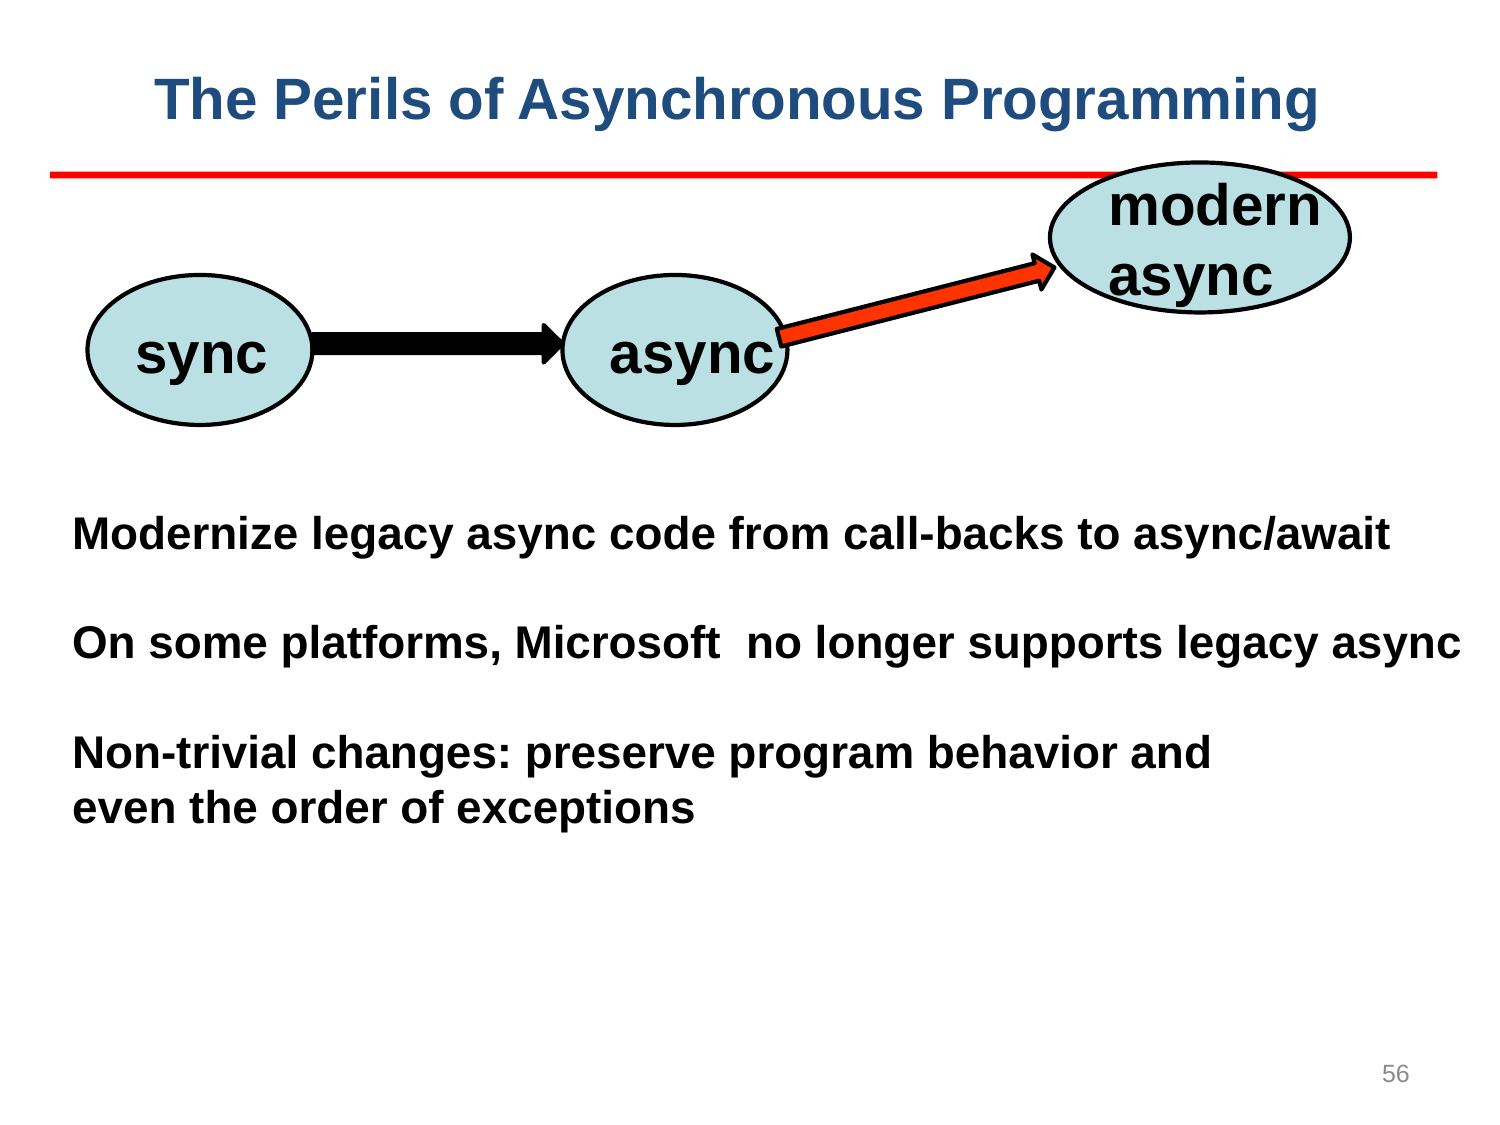

# The Perils of Asynchronous Programming
modern
async

sync
async

Modernize legacy async code from call-backs to async/await

On some platforms, Microsoft  no longer supports legacy async

Non-trivial changes: preserve program behavior and
even the order of exceptions
56